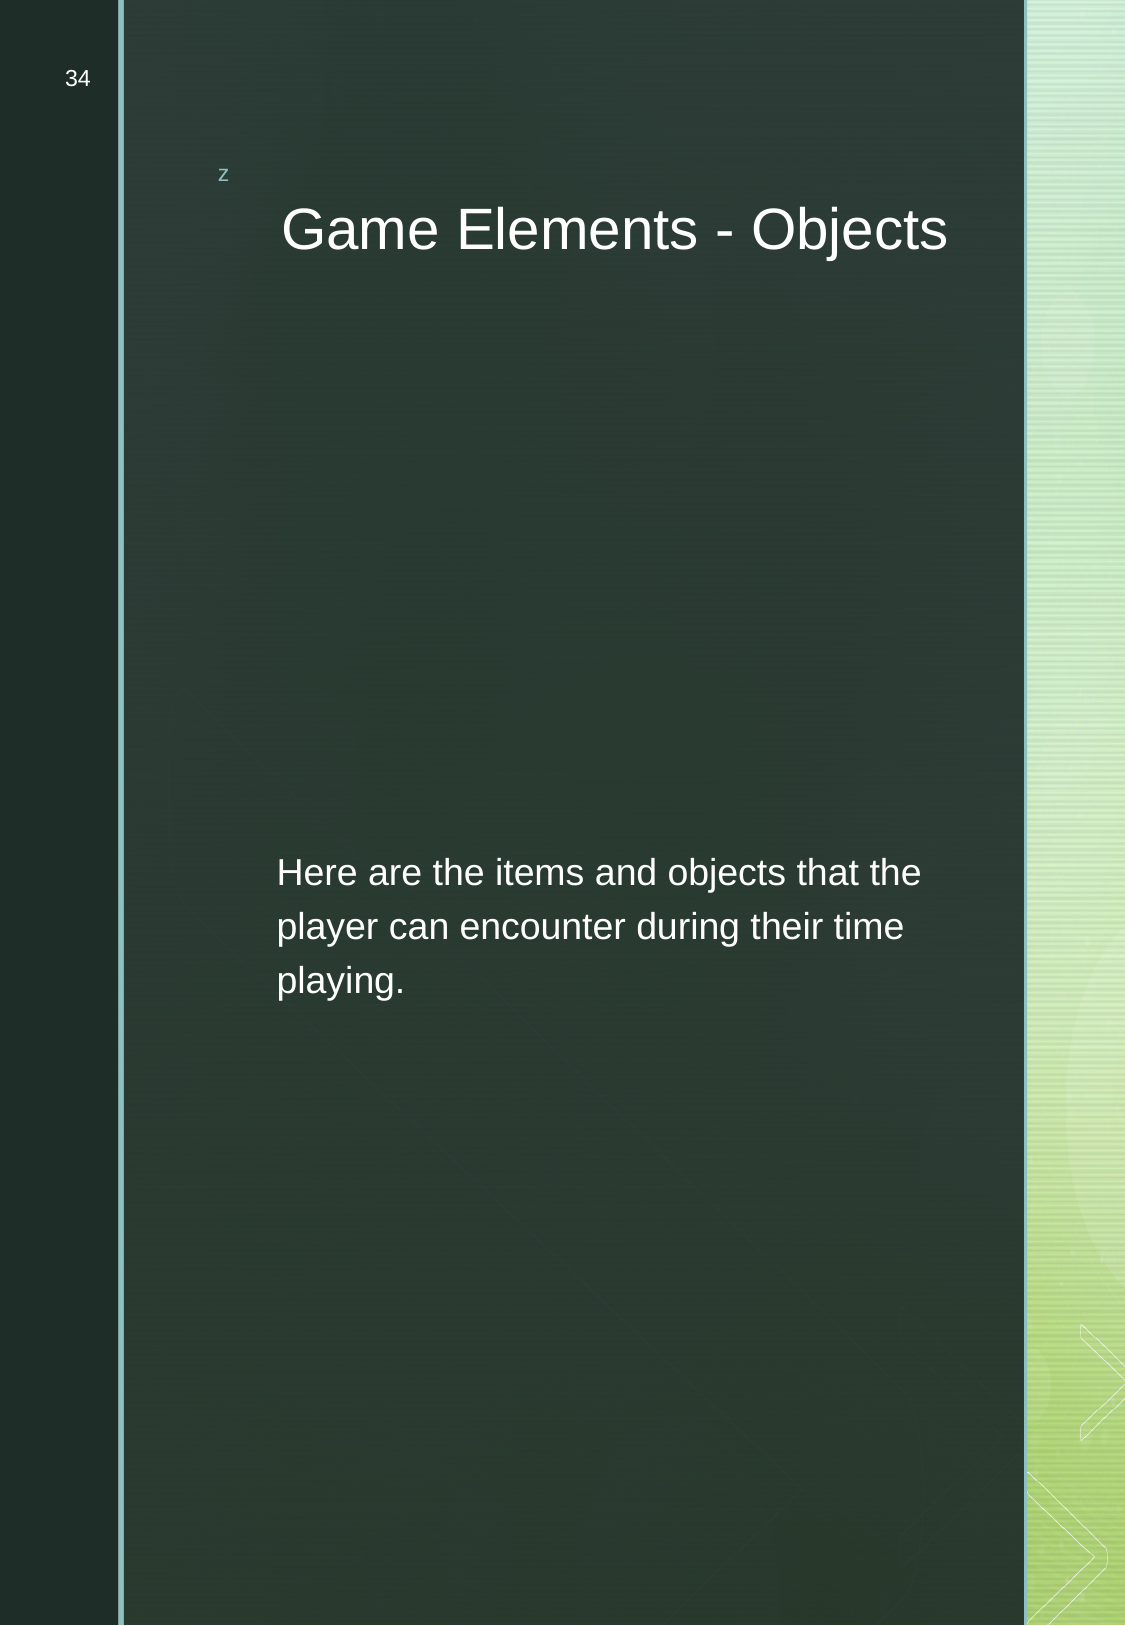

34
# Game Elements - Objects
Here are the items and objects that the player can encounter during their time playing.